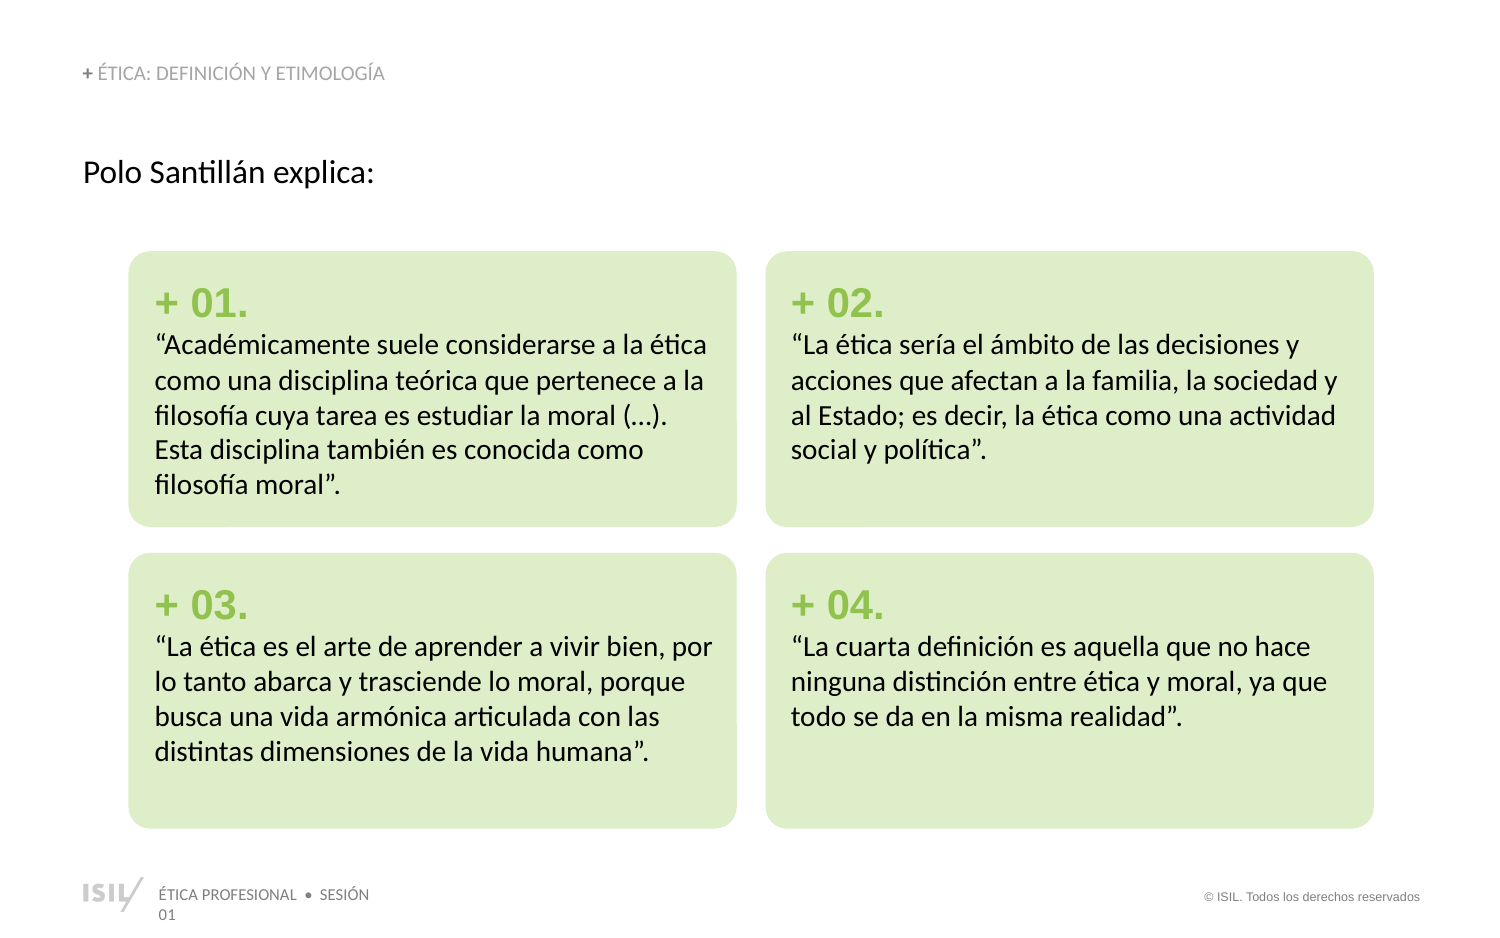

+ ÉTICA: DEFINICIÓN Y ETIMOLOGÍA
Polo Santillán explica:

+ 01.
“Académicamente suele considerarse a la ética como una disciplina teórica que pertenece a la filosofía cuya tarea es estudiar la moral (…). Esta disciplina también es conocida como filosofía moral”.
+ 02.
“La ética sería el ámbito de las decisiones y acciones que afectan a la familia, la sociedad y al Estado; es decir, la ética como una actividad social y política”.

+ 03.
“La ética es el arte de aprender a vivir bien, por lo tanto abarca y trasciende lo moral, porque busca una vida armónica articulada con las distintas dimensiones de la vida humana”.
+ 04.
“La cuarta definición es aquella que no hace ninguna distinción entre ética y moral, ya que todo se da en la misma realidad”.